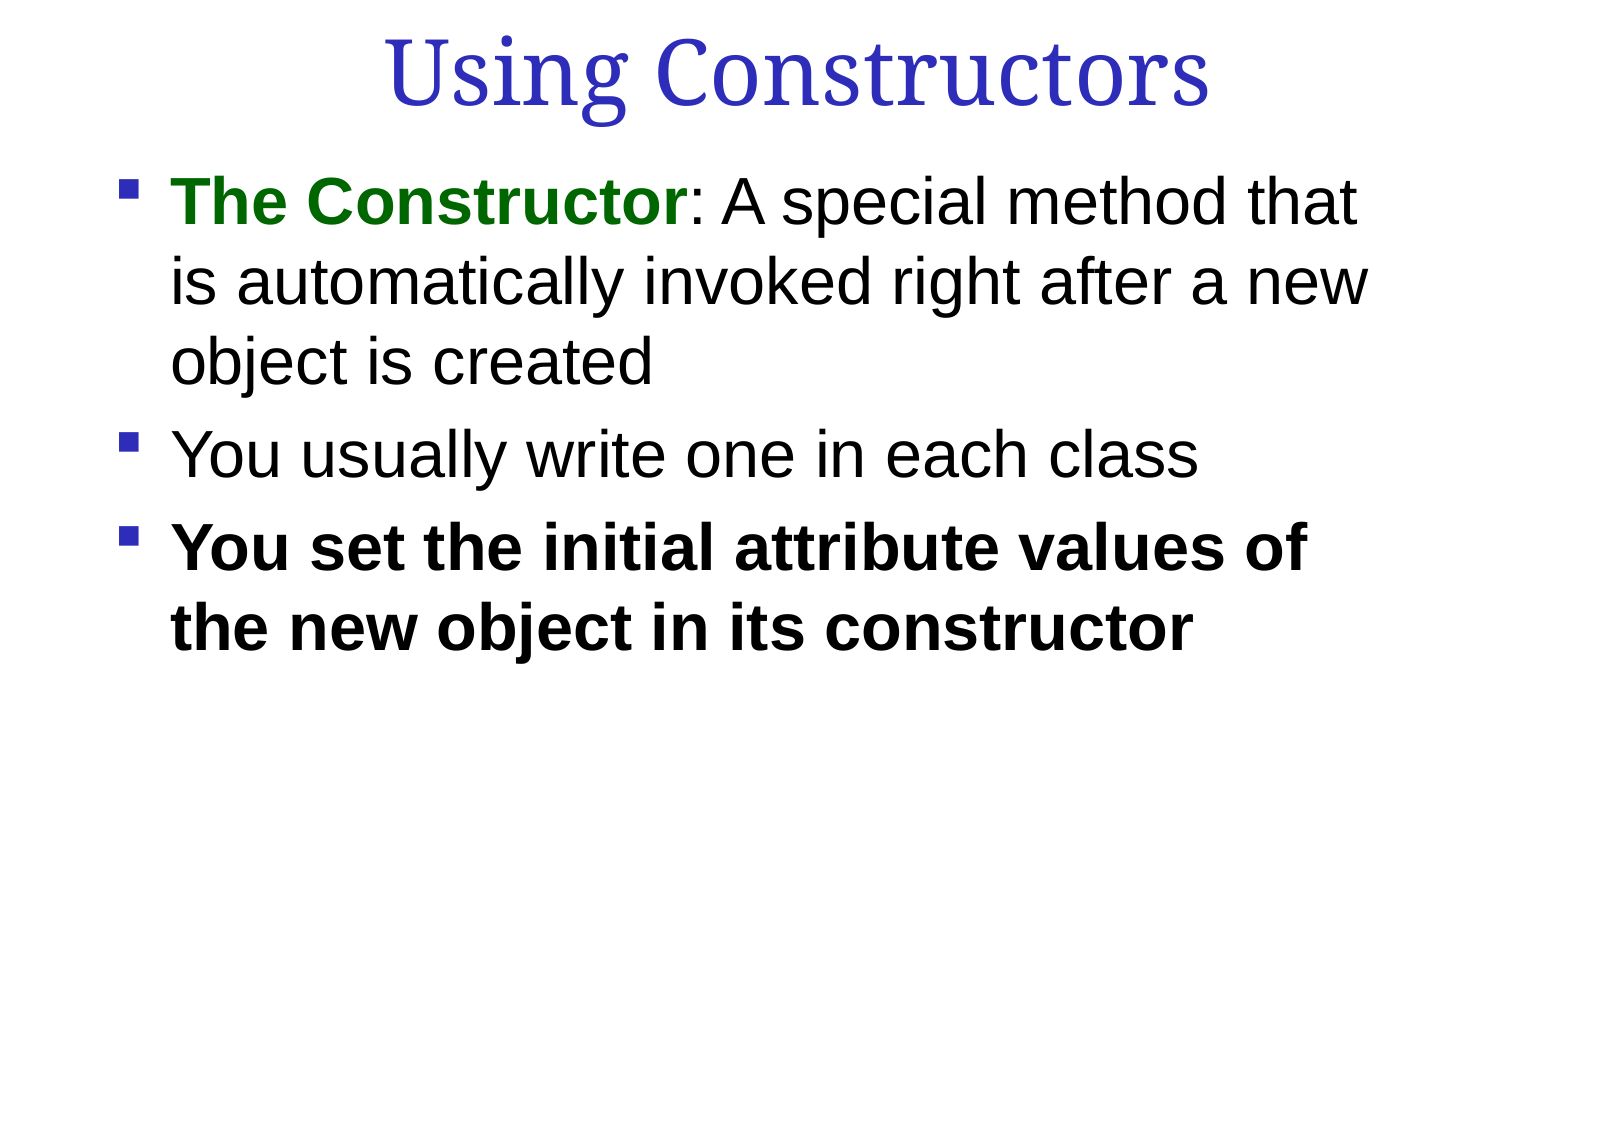

# Using Constructors
The Constructor: A special method that is automatically invoked right after a new object is created
You usually write one in each class
You set the initial attribute values of the new object in its constructor